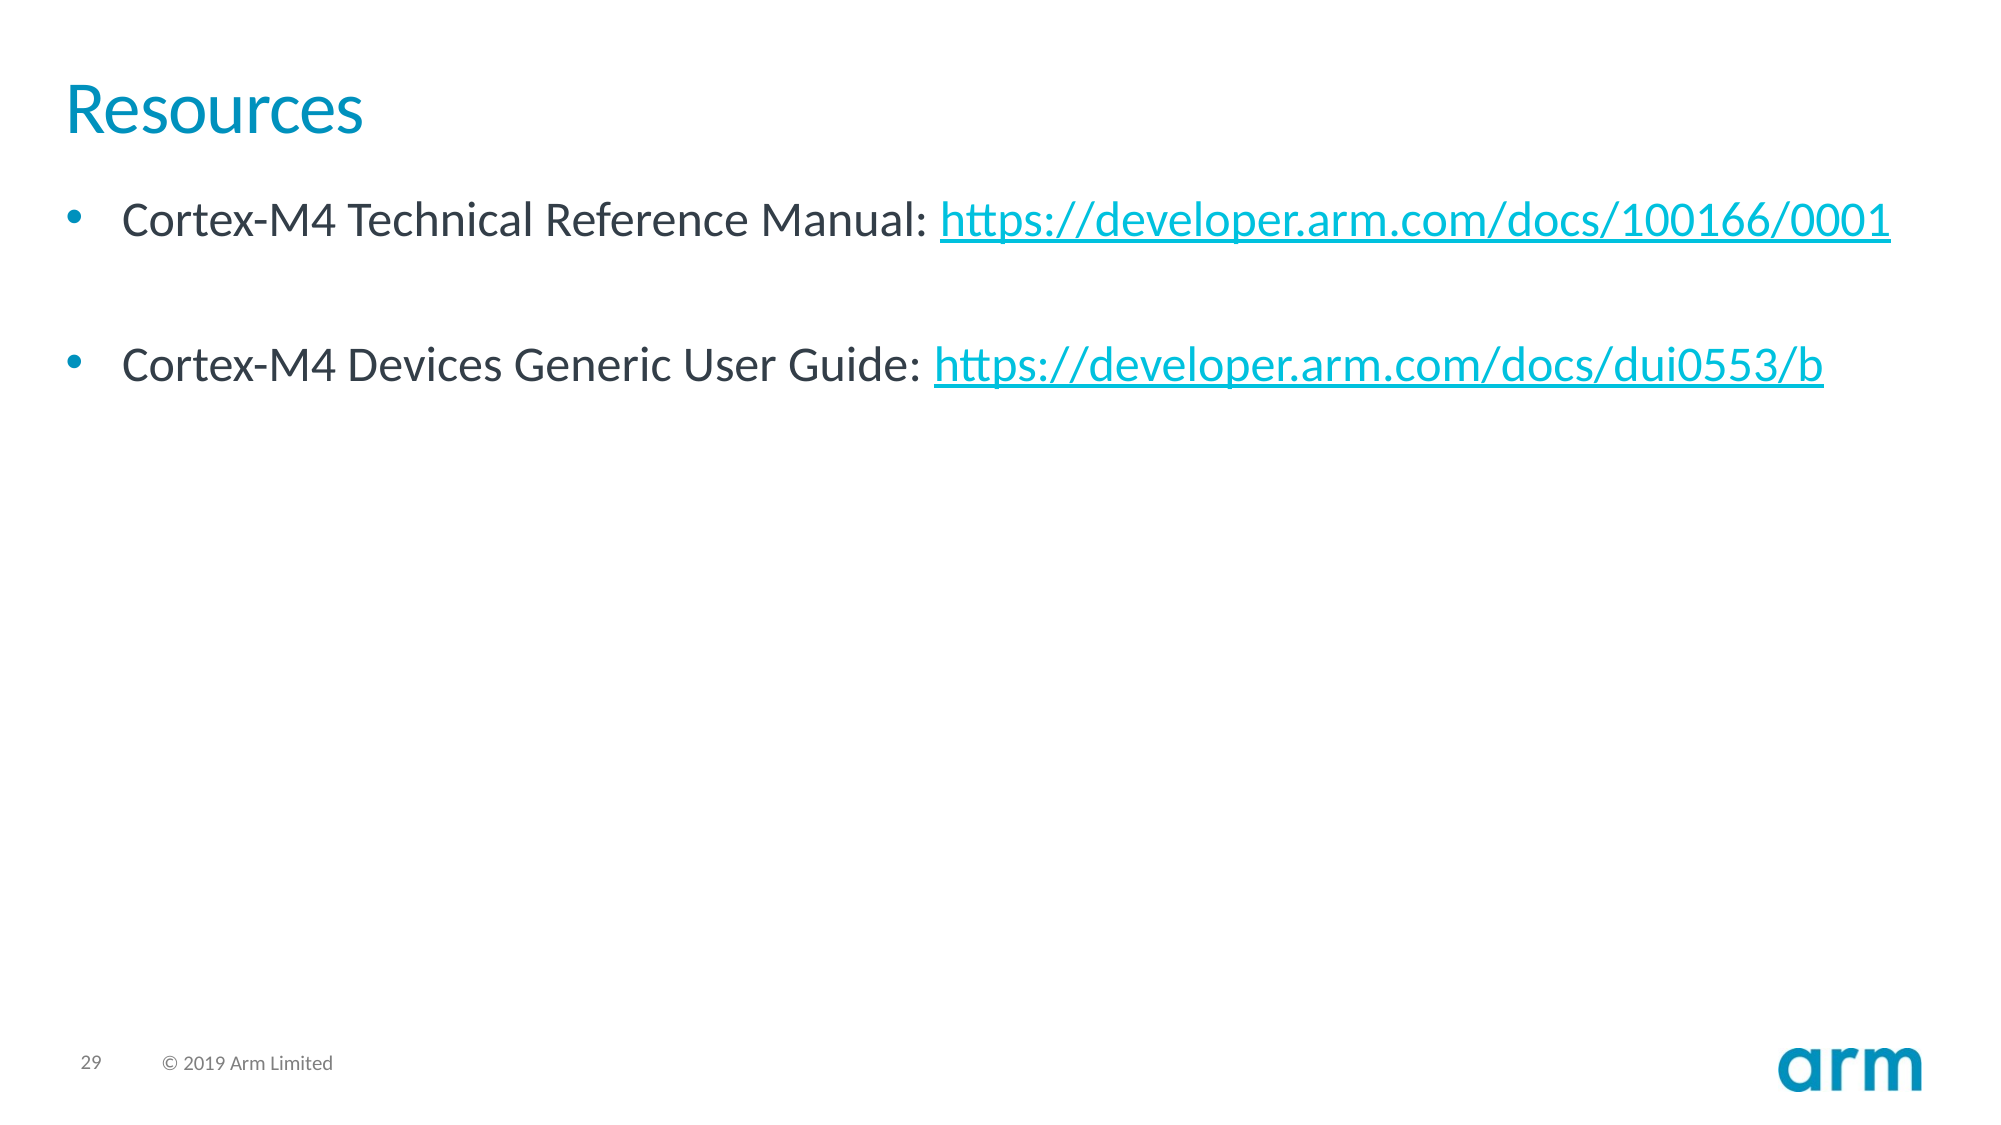

Resources
Cortex-M4 Technical Reference Manual: https://developer.arm.com/docs/100166/0001

Cortex-M4 Devices Generic User Guide: https://developer.arm.com/docs/dui0553/b